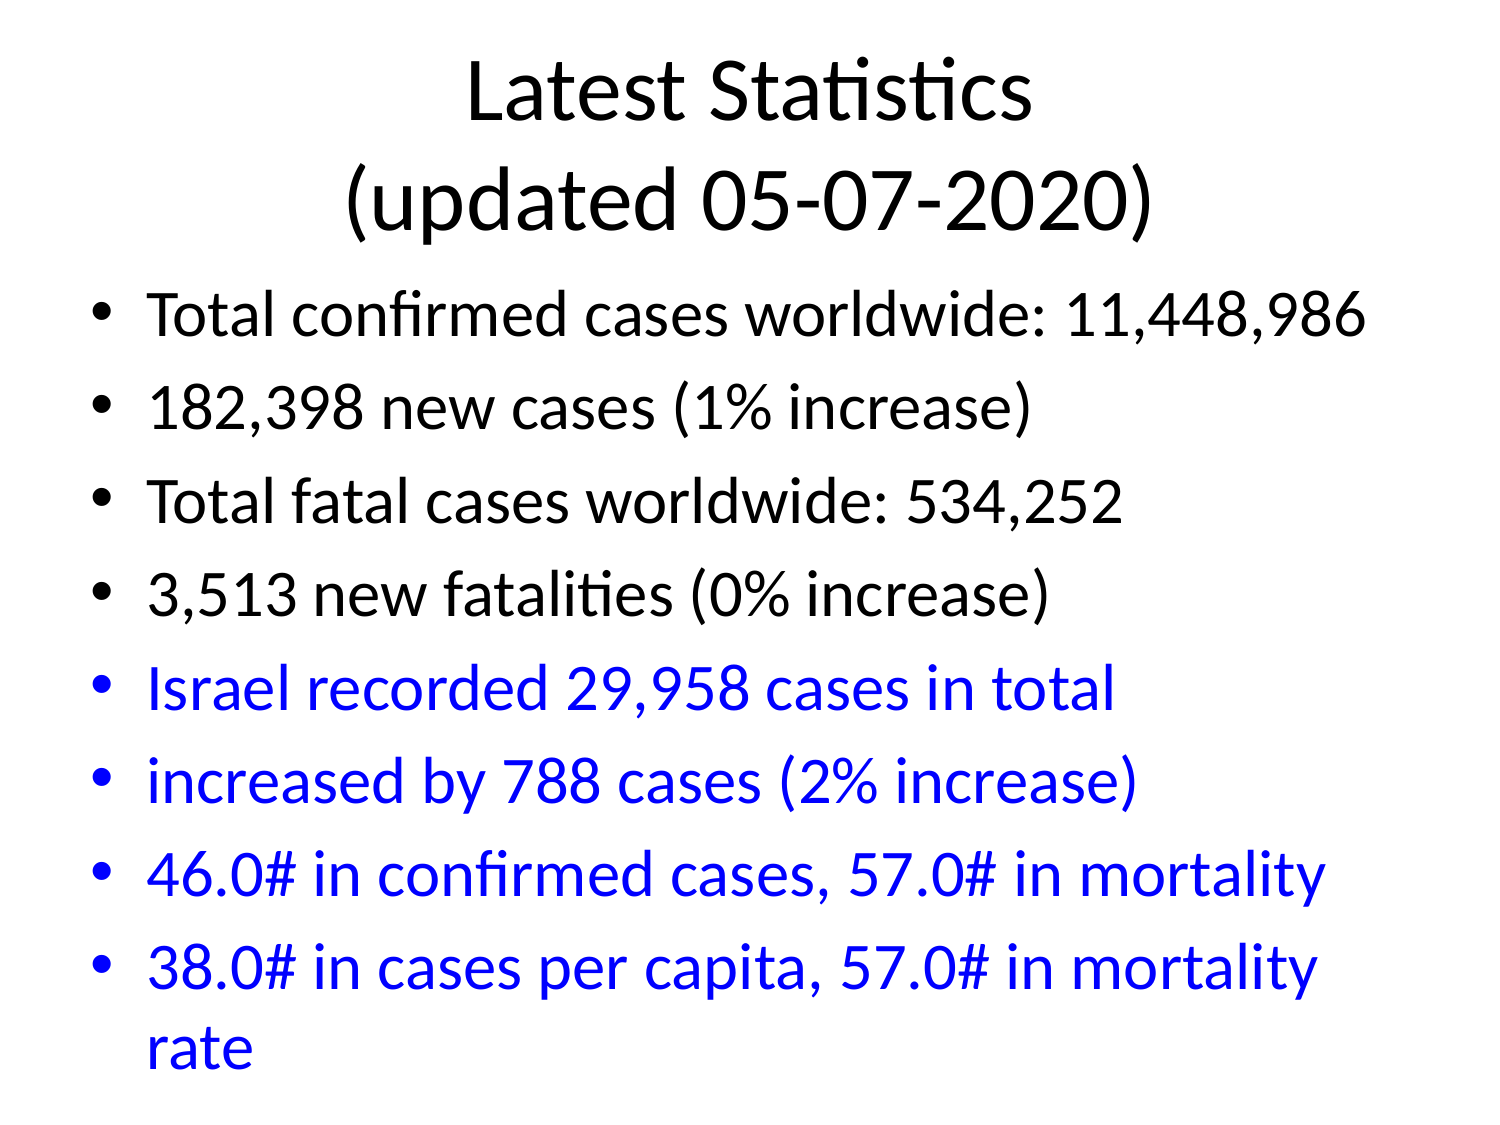

# Latest Statistics
(updated 05-07-2020)
Total confirmed cases worldwide: 11,448,986
182,398 new cases (1% increase)
Total fatal cases worldwide: 534,252
3,513 new fatalities (0% increase)
Israel recorded 29,958 cases in total
increased by 788 cases (2% increase)
46.0# in confirmed cases, 57.0# in mortality
38.0# in cases per capita, 57.0# in mortality rate